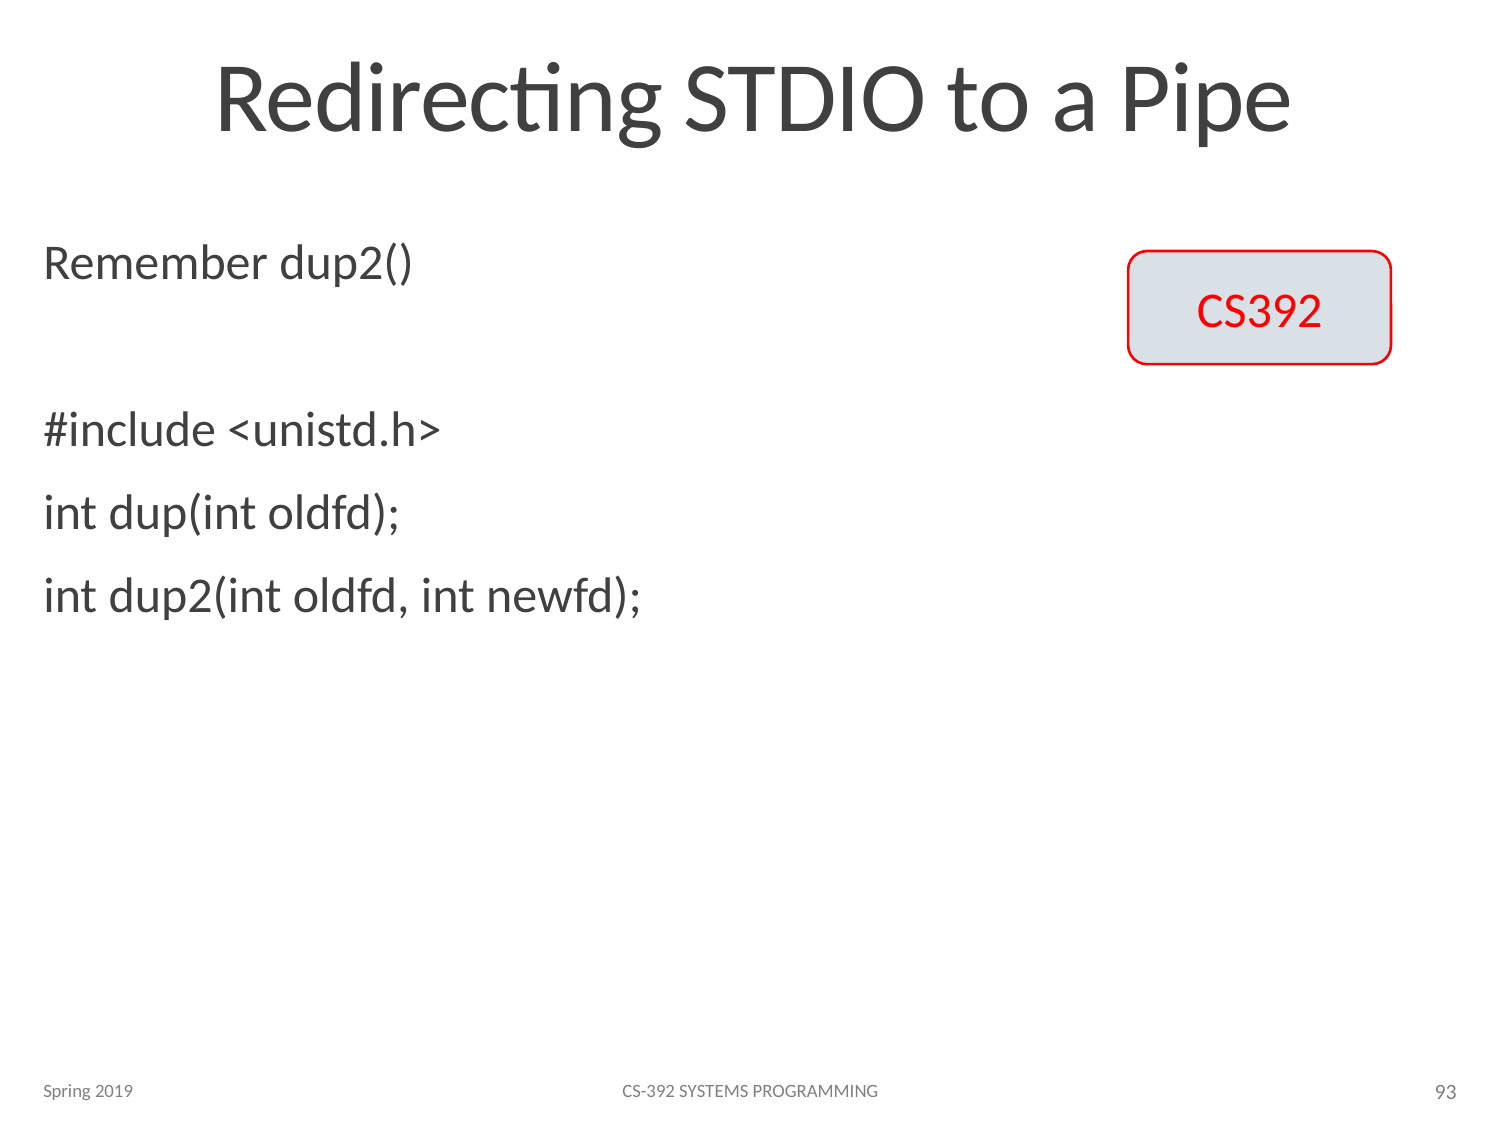

# Redirecting STDIO to a Pipe
Remember dup2()

#include <unistd.h>
int dup(int oldfd);
int dup2(int oldfd, int newfd);

CS392
Spring 2019
CS-392 Systems Programming
93